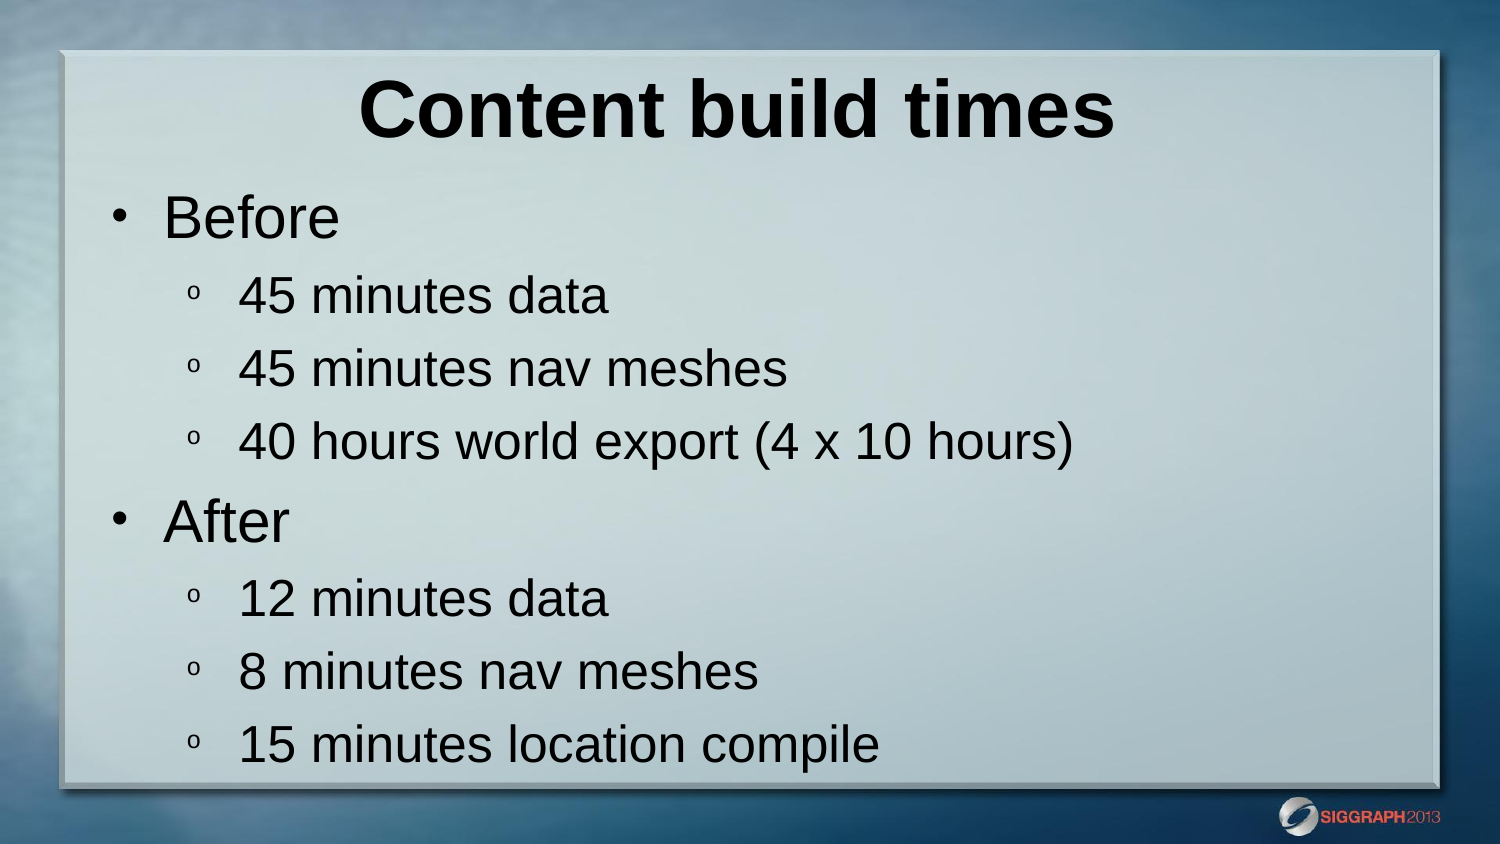

# Content build times
Before
45 minutes data
45 minutes nav meshes
40 hours world export (4 x 10 hours)
After
12 minutes data
8 minutes nav meshes
15 minutes location compile